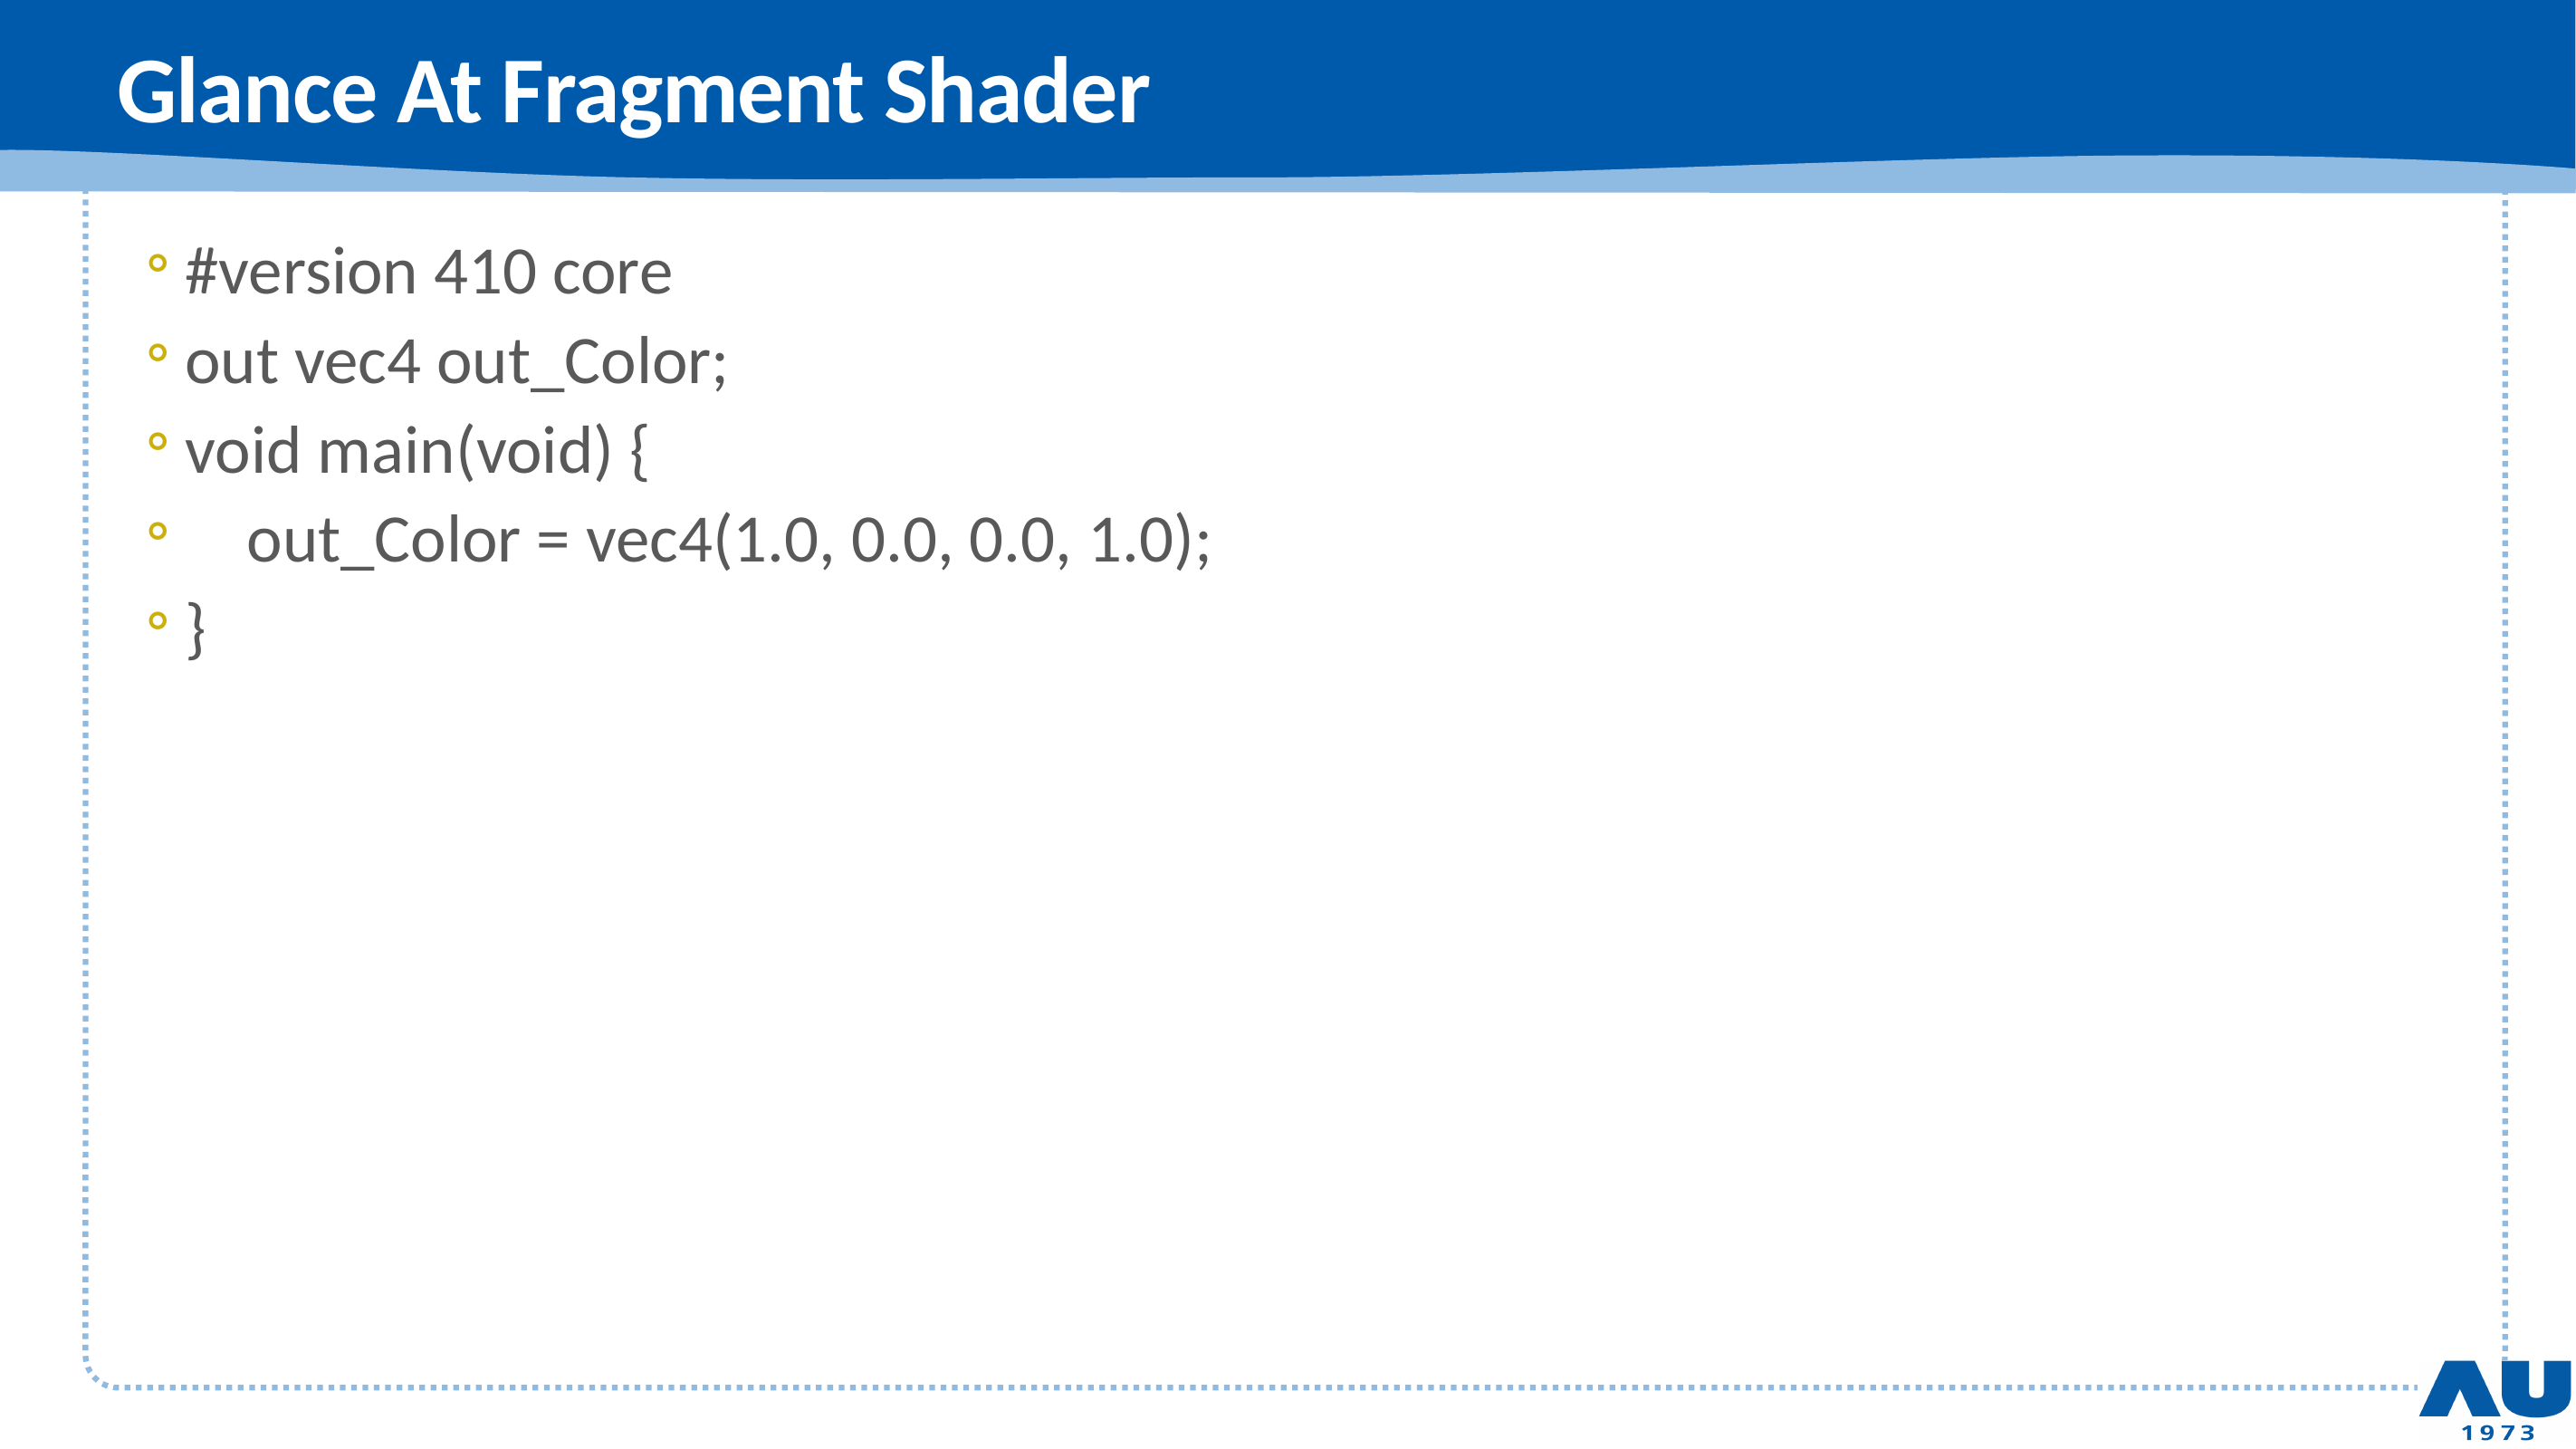

# Glance At Fragment Shader
#version 410 core
out vec4 out_Color;
void main(void) {
    out_Color = vec4(1.0, 0.0, 0.0, 1.0);
}